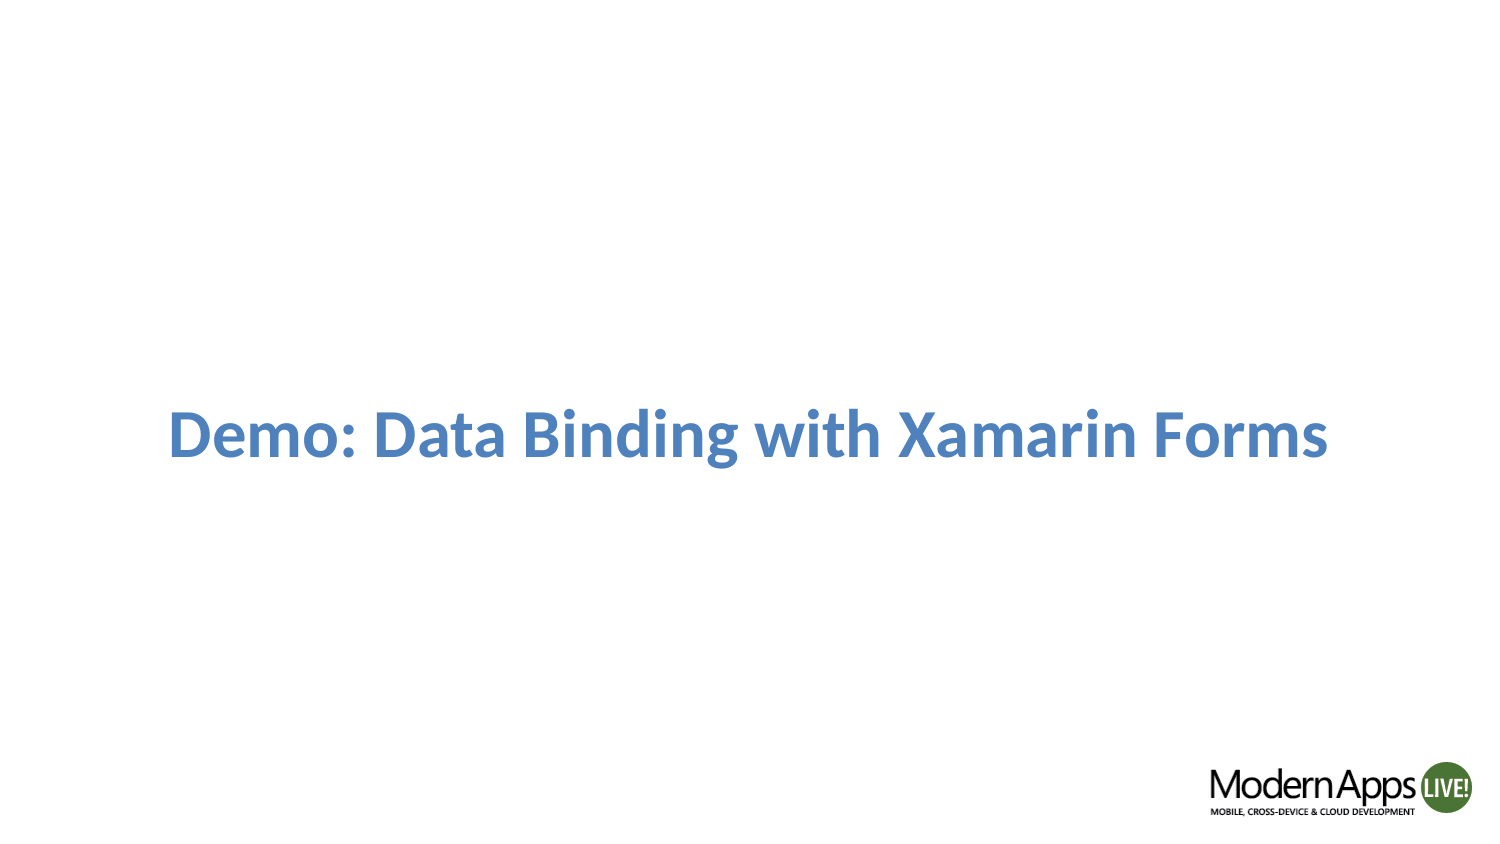

# Demo: Data Binding with Xamarin Forms